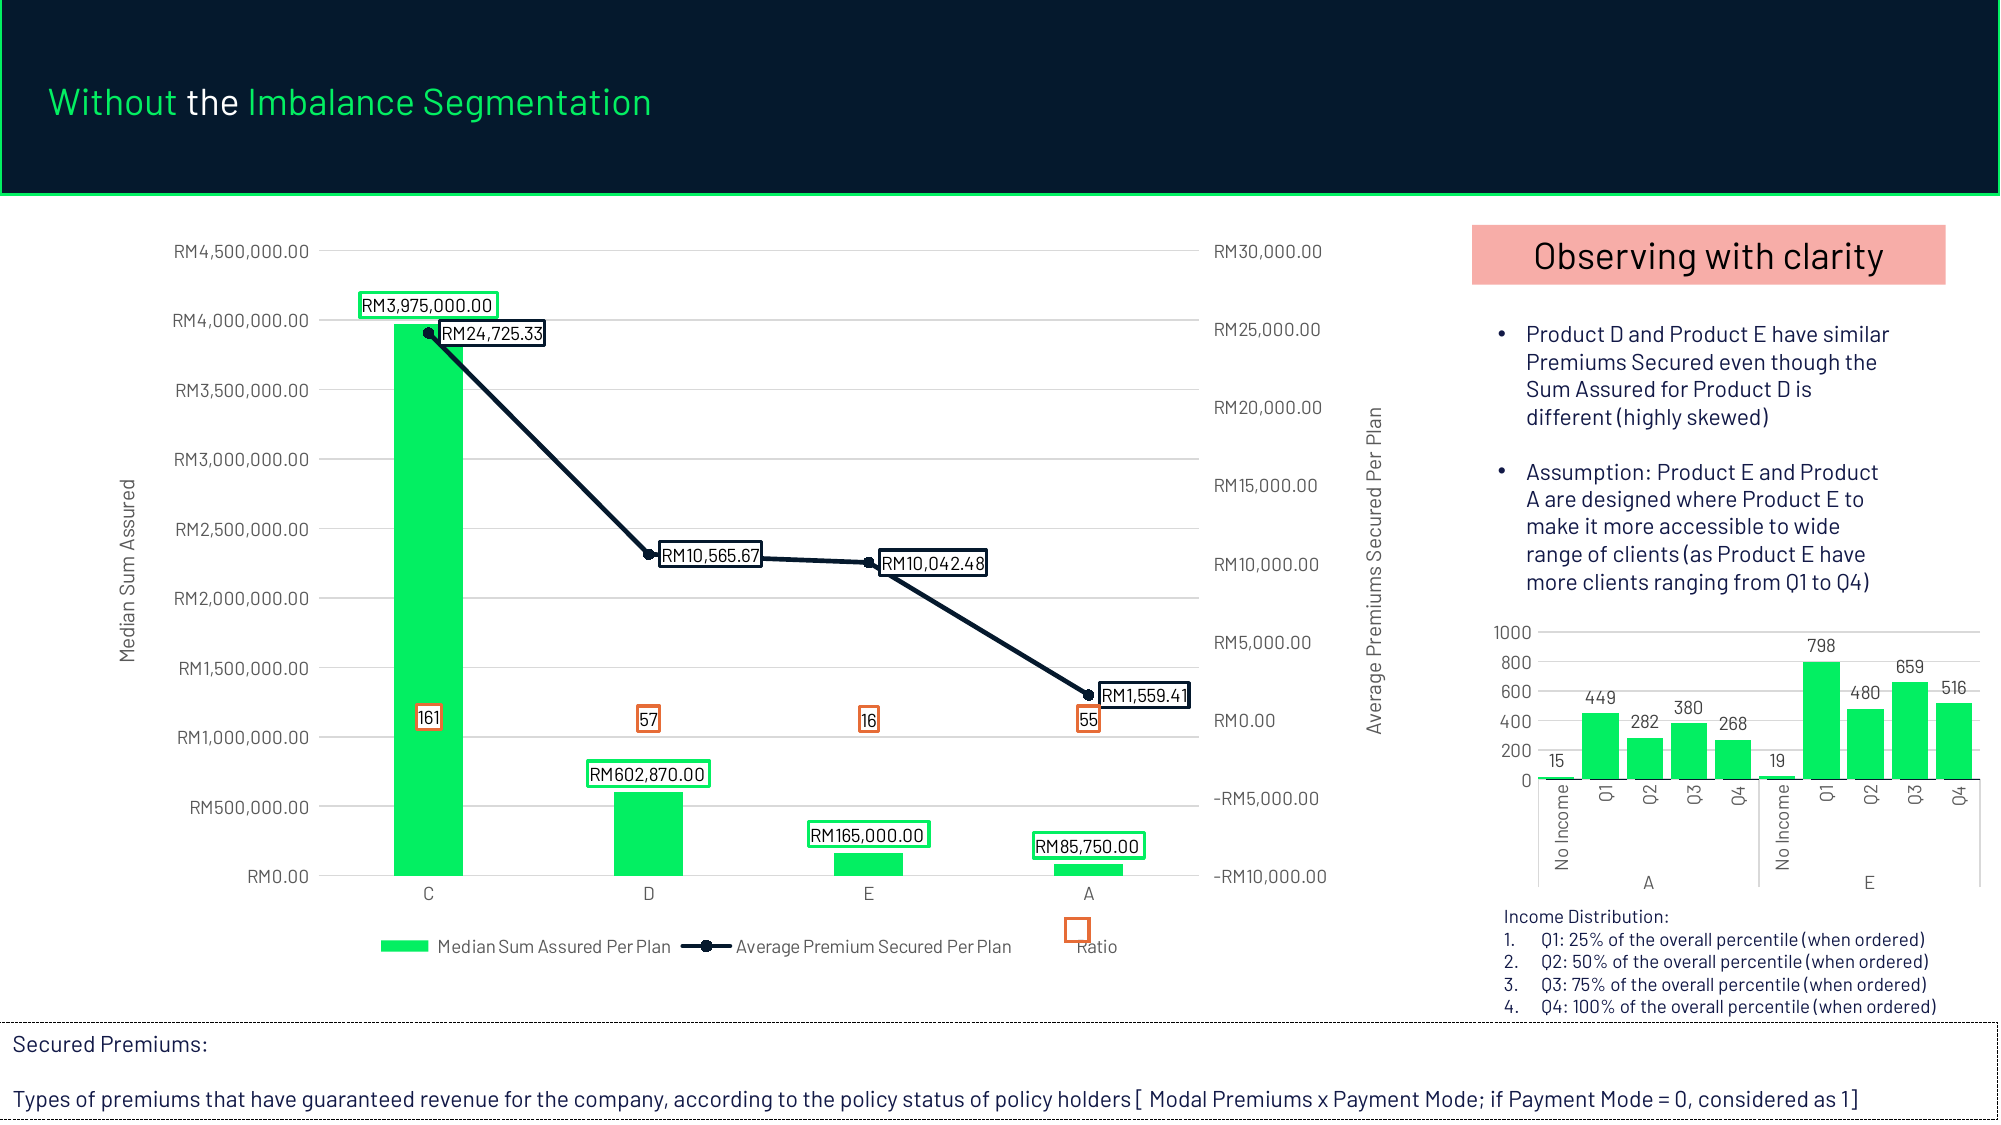

Without the Imbalance Segmentation

### Chart

| Category |  Median Sum Assured Per Plan | Average Premium Secured Per Plan | Ratio |
|---|---|---|---|
| C | 3975000.0 | 24725.3333333333 | 161.0 |
| D | 602870.0 | 10565.6728744939 | 57.0 |
| E | 165000.0 | 10042.4849785407 | 16.0 |
| A | 85750.0 | 1559.40714285714 | 55.0 |
Observing with clarity
Product D and Product E have similar Premiums Secured even though the Sum Assured for Product D is different (highly skewed)

Assumption: Product E and Product A are designed where Product E to make it more accessible to wide range of clients (as Product E have more clients ranging from Q1 to Q4)

### Chart

| Category | Sum of Count of Client Code | Sum of Count of Client Code2 |
|---|---|---|
| No Income | 15.0 | 0.010760401721664276 |
| Q1 | 449.0 | 0.32209469153515063 |
| Q2 | 282.0 | 0.20229555236728838 |
| Q3 | 380.0 | 0.27259684361549497 |
| Q4 | 268.0 | 0.19225251076040173 |
| No Income | 19.0 | 0.007686084142394822 |
| Q1 | 798.0 | 0.32281553398058255 |
| Q2 | 480.0 | 0.1941747572815534 |
| Q3 | 659.0 | 0.26658576051779936 |
| Q4 | 516.0 | 0.2087378640776699 |
Income Distribution:
Q1: 25% of the overall percentile (when ordered)
Q2: 50% of the overall percentile (when ordered)
Q3: 75% of the overall percentile (when ordered)
Q4: 100% of the overall percentile (when ordered)

Secured Premiums:

Types of premiums that have guaranteed revenue for the company, according to the policy status of policy holders [ Modal Premiums x Payment Mode; if Payment Mode = 0, considered as 1]